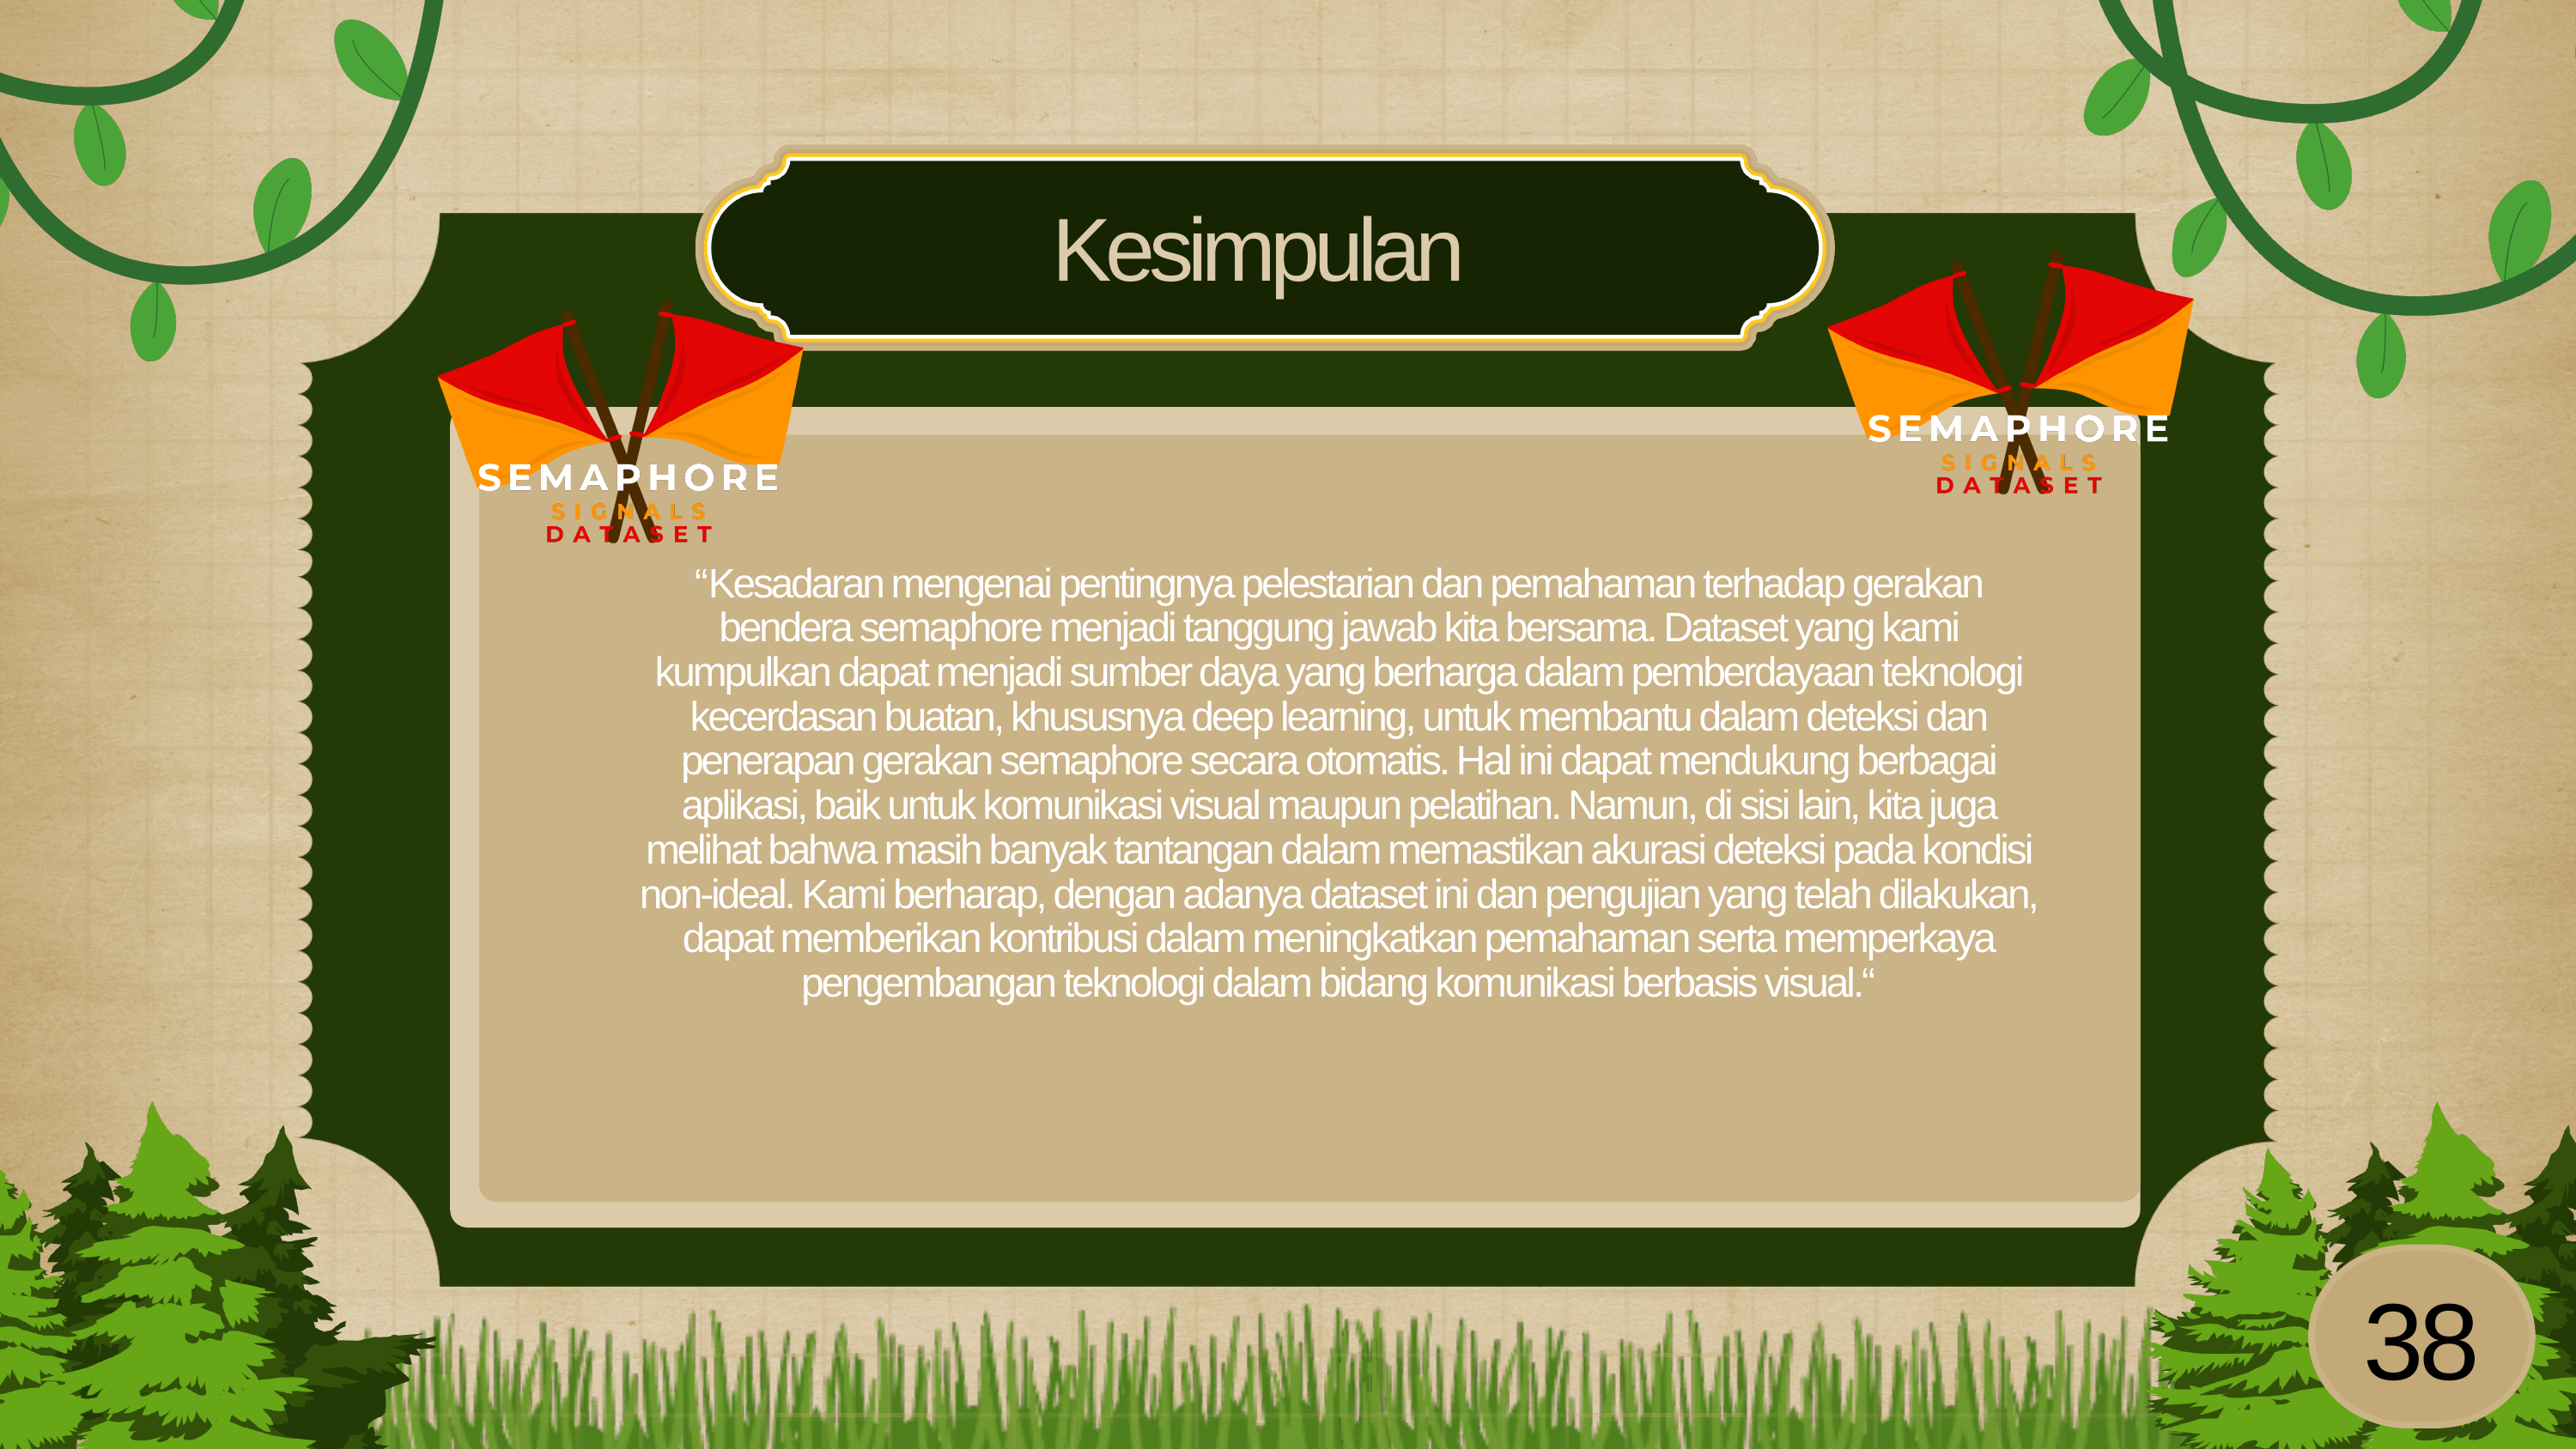

Kesimpulan

“Kesadaran mengenai pentingnya pelestarian dan pemahaman terhadap gerakan bendera semaphore menjadi tanggung jawab kita bersama. Dataset yang kami kumpulkan dapat menjadi sumber daya yang berharga dalam pemberdayaan teknologi kecerdasan buatan, khususnya deep learning, untuk membantu dalam deteksi dan penerapan gerakan semaphore secara otomatis. Hal ini dapat mendukung berbagai aplikasi, baik untuk komunikasi visual maupun pelatihan. Namun, di sisi lain, kita juga melihat bahwa masih banyak tantangan dalam memastikan akurasi deteksi pada kondisi non-ideal. Kami berharap, dengan adanya dataset ini dan pengujian yang telah dilakukan, dapat memberikan kontribusi dalam meningkatkan pemahaman serta memperkaya pengembangan teknologi dalam bidang komunikasi berbasis visual.“

38